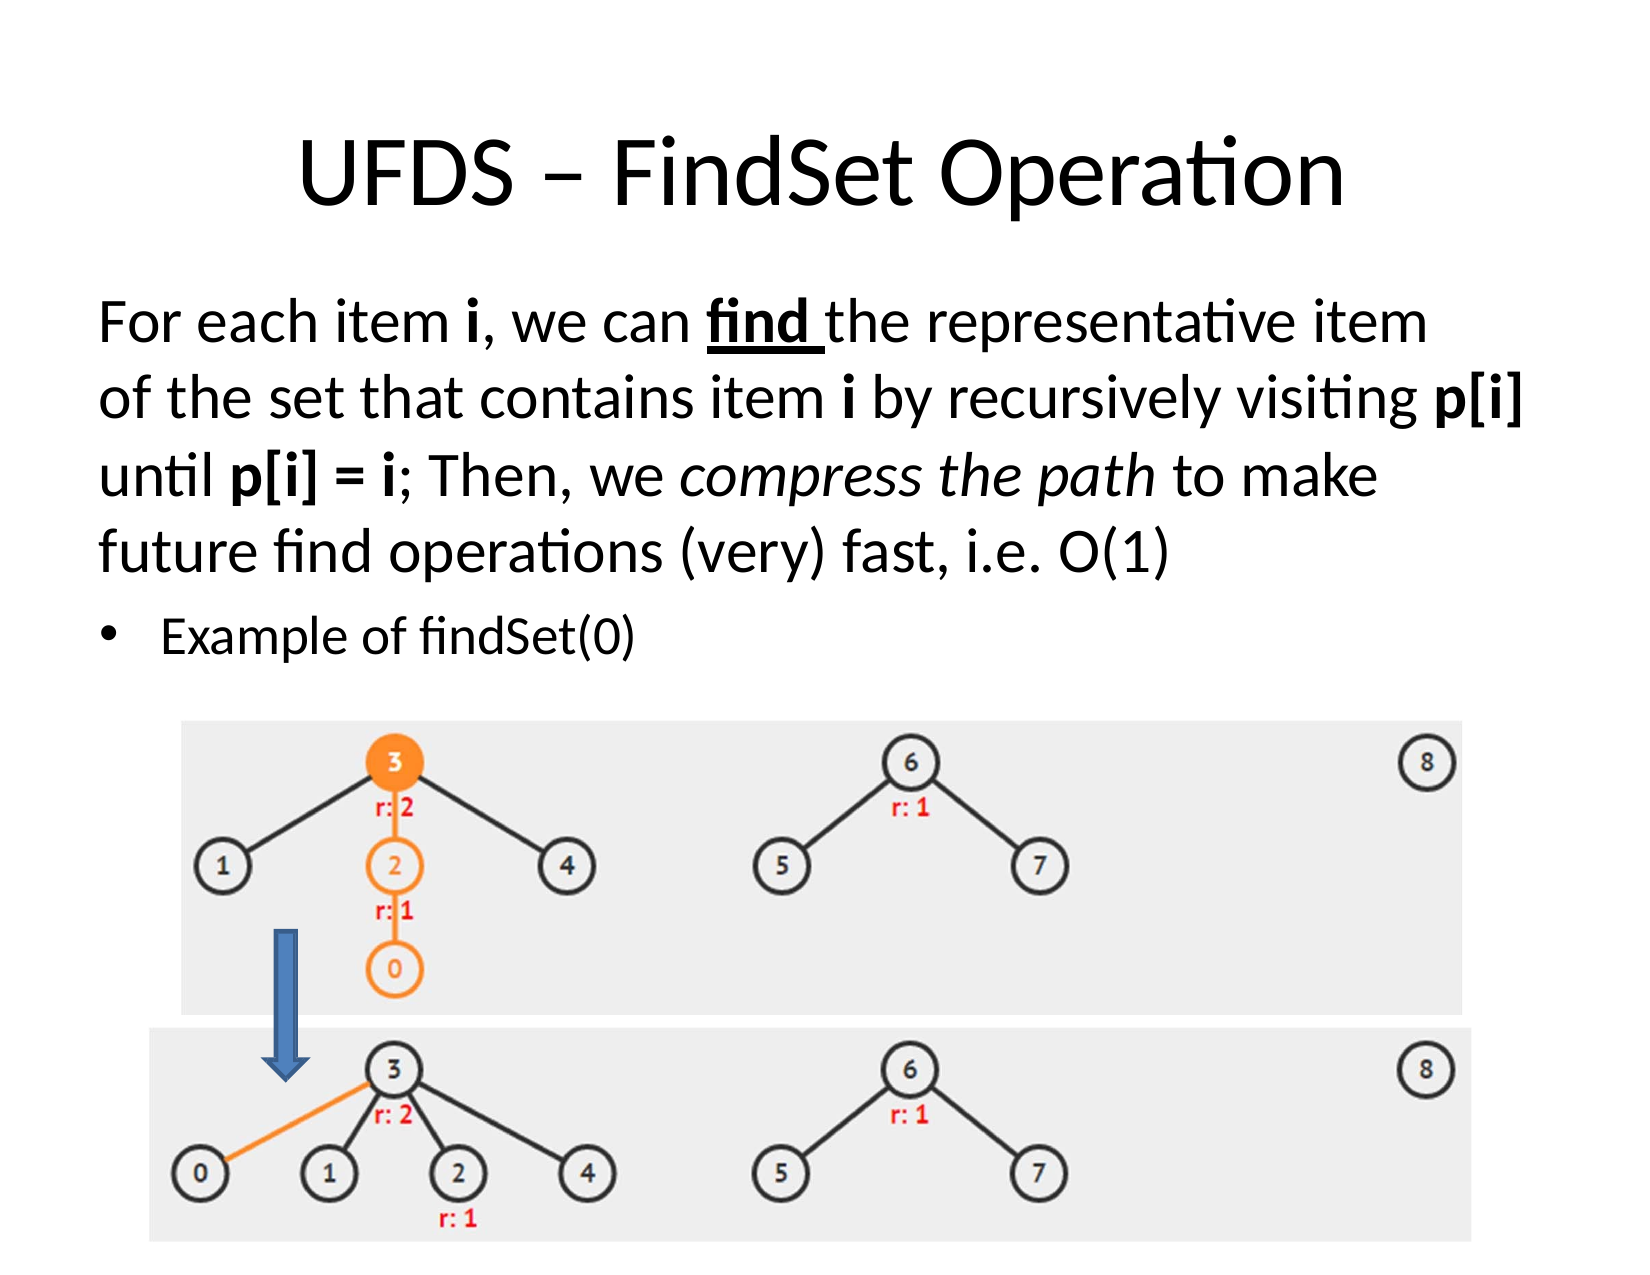

# UFDS – FindSet Operation
For each item i, we can find the representative item
of the set that contains item i by recursively visiting p[i]  until p[i] = i; Then, we compress the path to make  future find operations (very) fast, i.e. O(1)
Example of findSet(0)